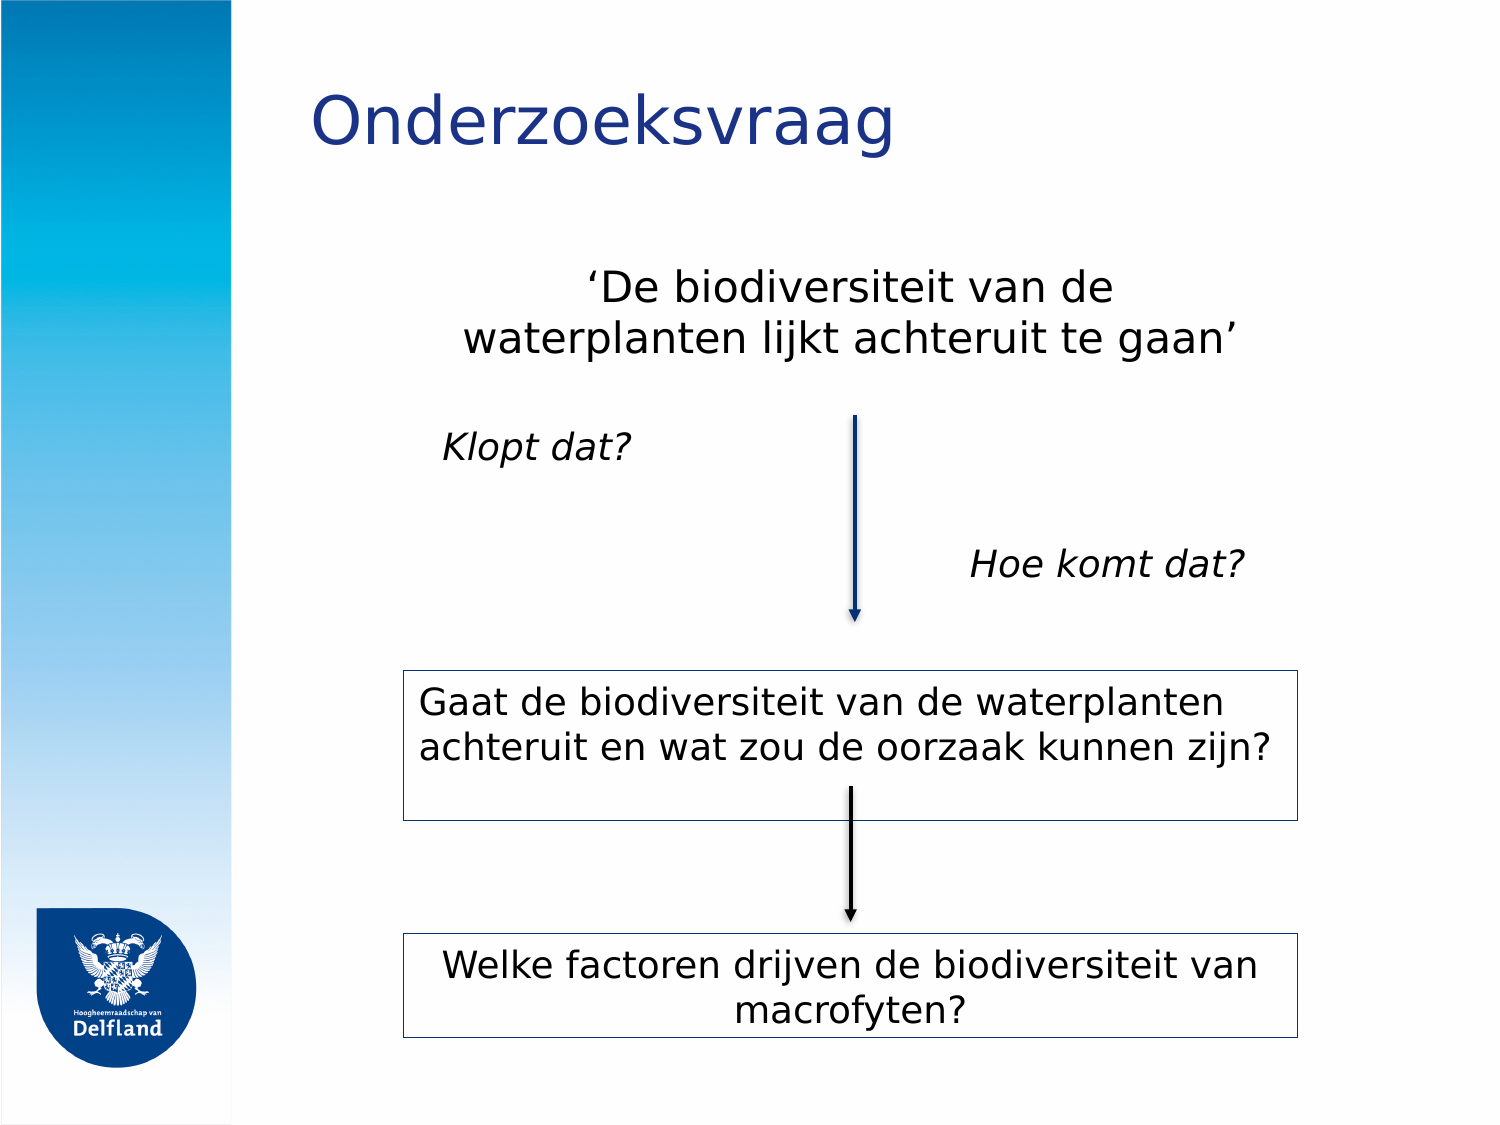

# Onderzoeksvraag
‘De biodiversiteit van de waterplanten lijkt achteruit te gaan’
Klopt dat?
Hoe komt dat?
Gaat de biodiversiteit van de waterplanten achteruit en wat zou de oorzaak kunnen zijn?
Welke factoren drijven de biodiversiteit van macrofyten?